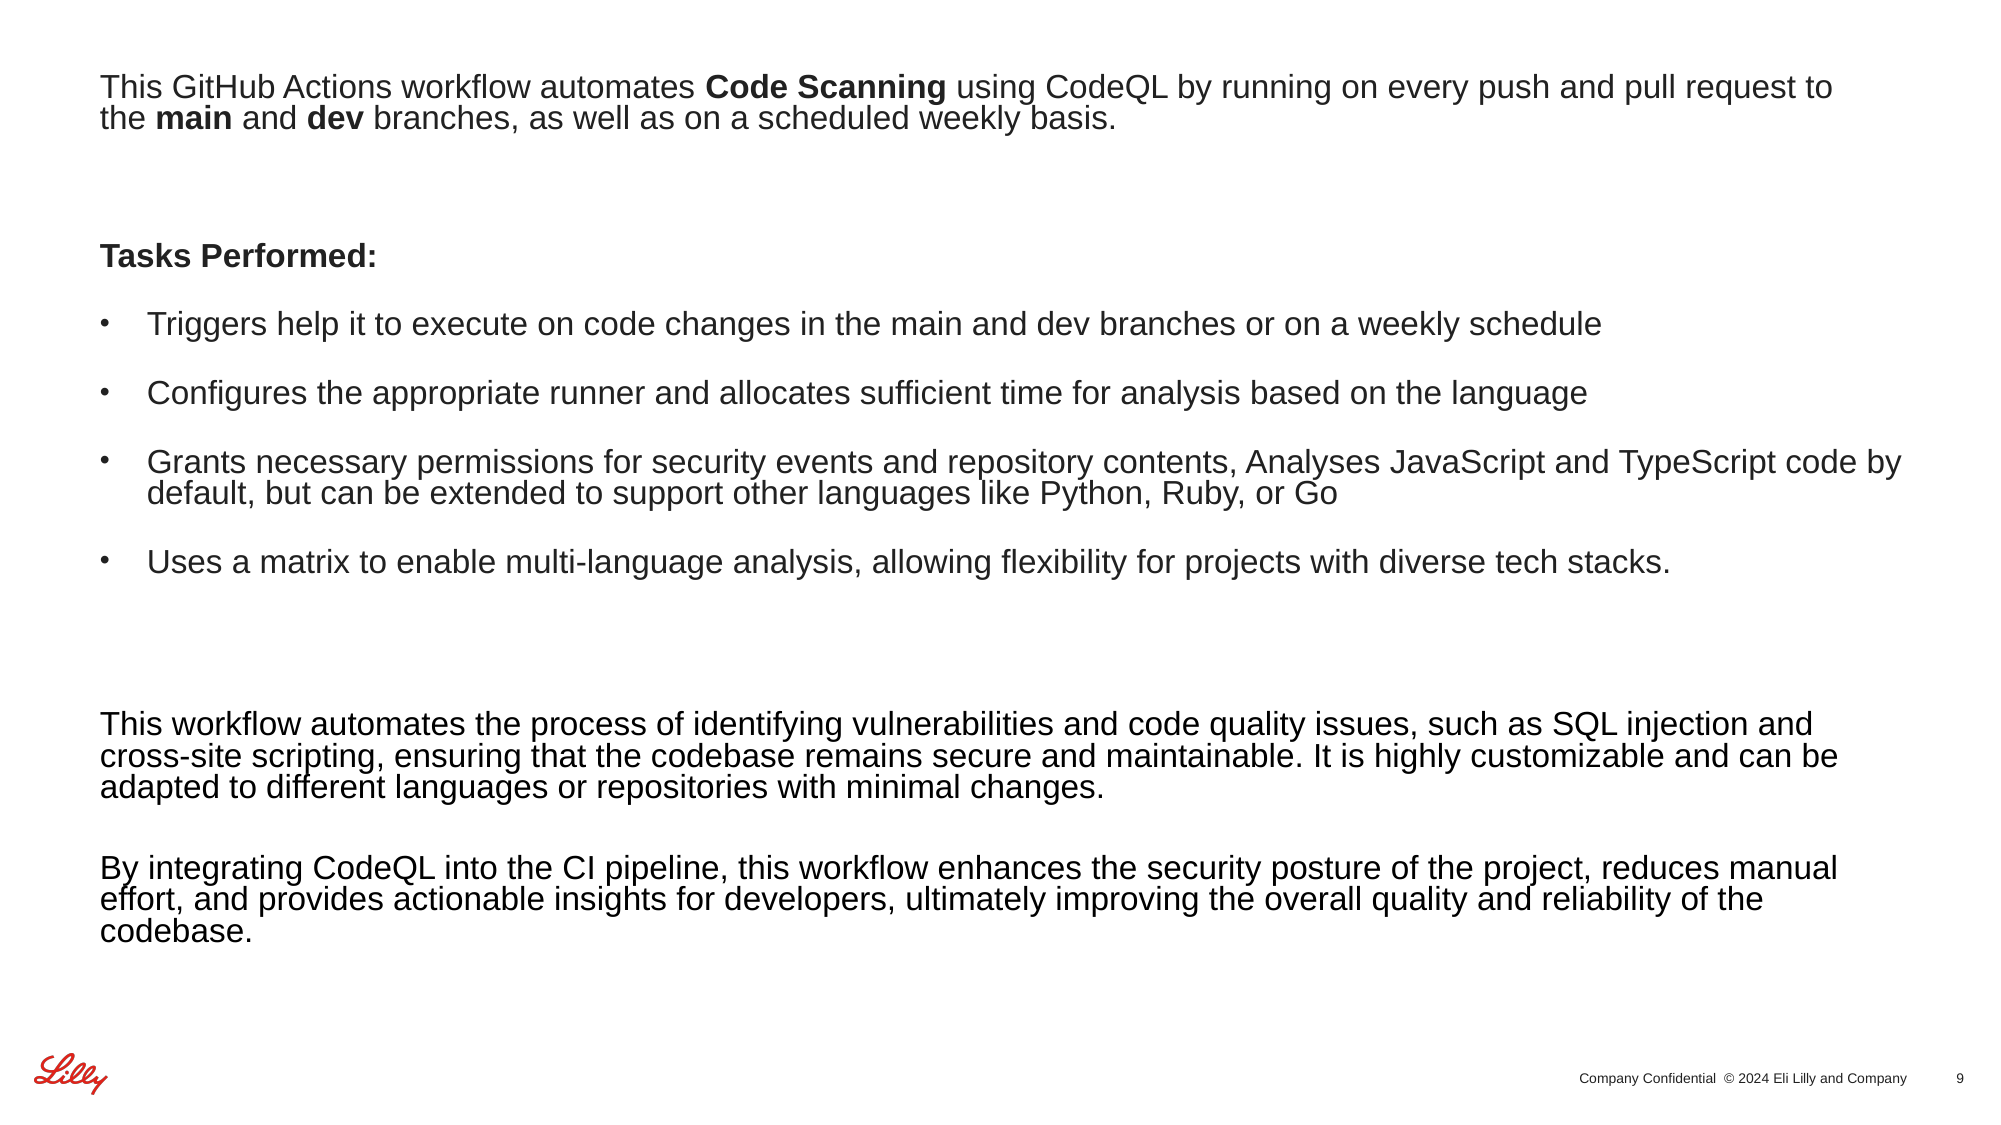

This GitHub Actions workflow automates Code Scanning using CodeQL by running on every push and pull request to the main and dev branches, as well as on a scheduled weekly basis.

Tasks Performed:
Triggers help it to execute on code changes in the main and dev branches or on a weekly schedule
Configures the appropriate runner and allocates sufficient time for analysis based on the language
Grants necessary permissions for security events and repository contents, Analyses JavaScript and TypeScript code by default, but can be extended to support other languages like Python, Ruby, or Go
Uses a matrix to enable multi-language analysis, allowing flexibility for projects with diverse tech stacks.

This workflow automates the process of identifying vulnerabilities and code quality issues, such as SQL injection and cross-site scripting, ensuring that the codebase remains secure and maintainable. It is highly customizable and can be adapted to different languages or repositories with minimal changes.
By integrating CodeQL into the CI pipeline, this workflow enhances the security posture of the project, reduces manual effort, and provides actionable insights for developers, ultimately improving the overall quality and reliability of the codebase.

Company Confidential  © 2024 Eli Lilly and Company
9